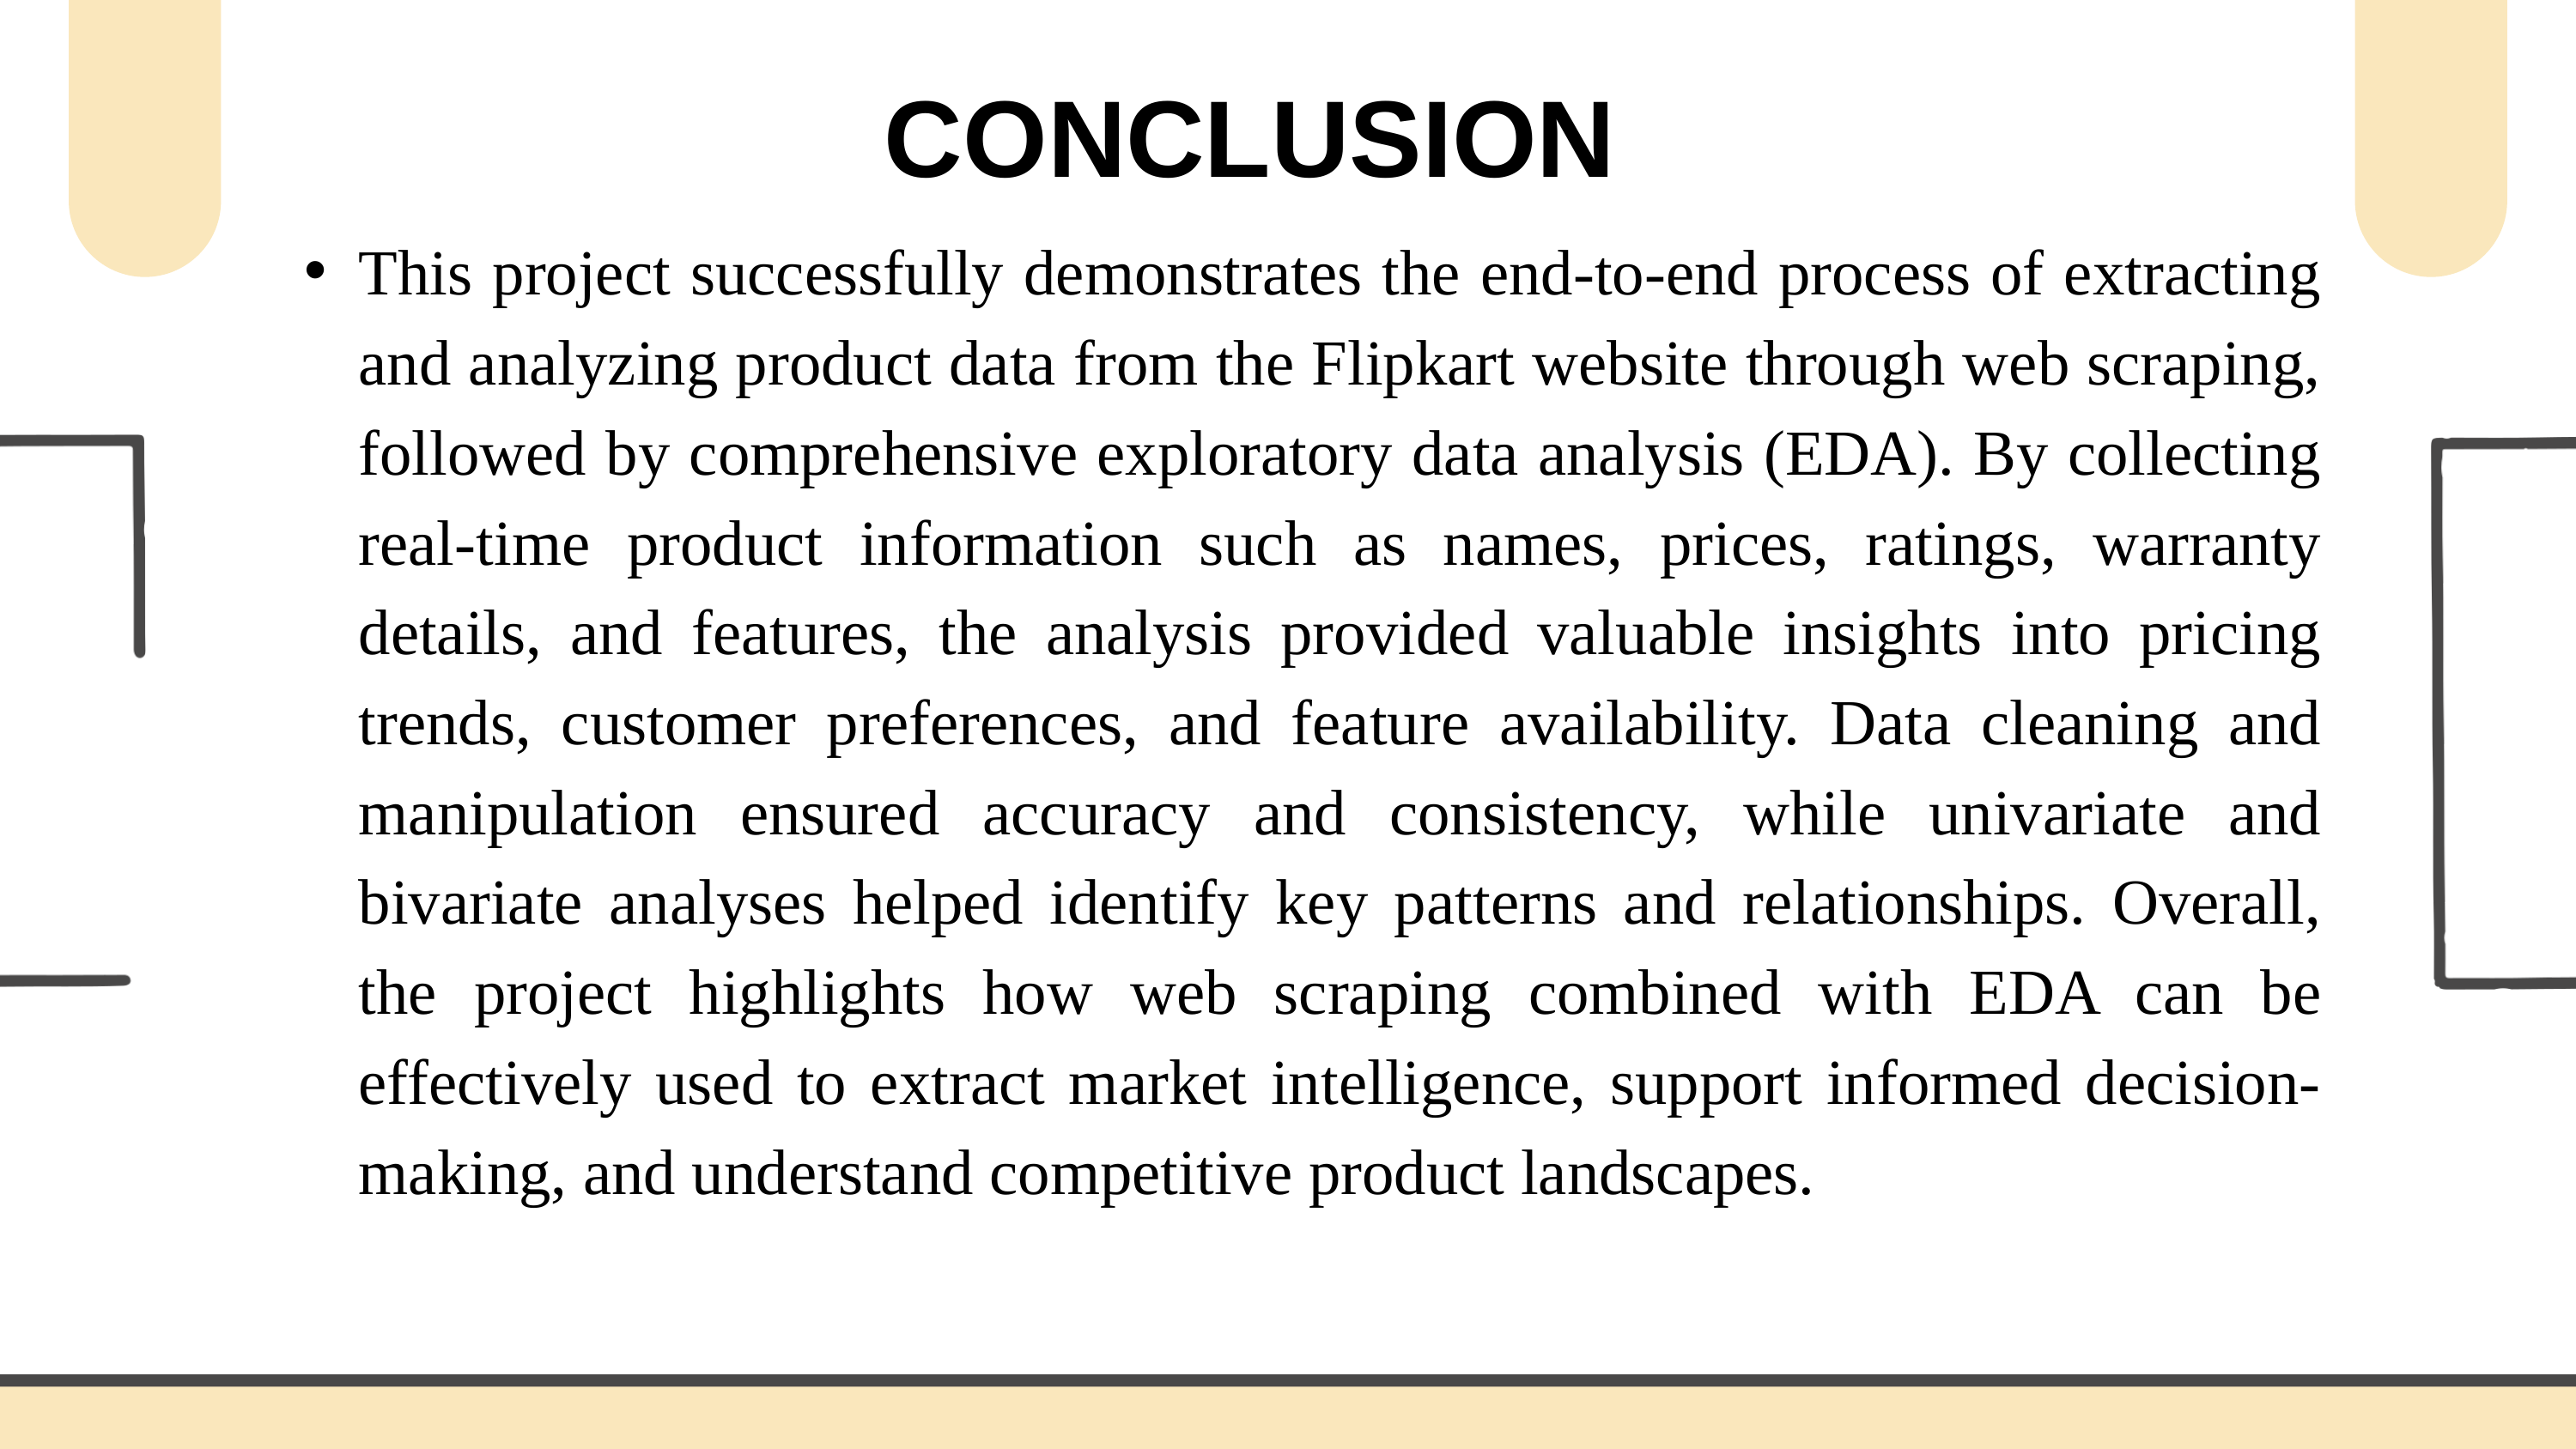

CONCLUSION
This project successfully demonstrates the end-to-end process of extracting and analyzing product data from the Flipkart website through web scraping, followed by comprehensive exploratory data analysis (EDA). By collecting real-time product information such as names, prices, ratings, warranty details, and features, the analysis provided valuable insights into pricing trends, customer preferences, and feature availability. Data cleaning and manipulation ensured accuracy and consistency, while univariate and bivariate analyses helped identify key patterns and relationships. Overall, the project highlights how web scraping combined with EDA can be effectively used to extract market intelligence, support informed decision-making, and understand competitive product landscapes.